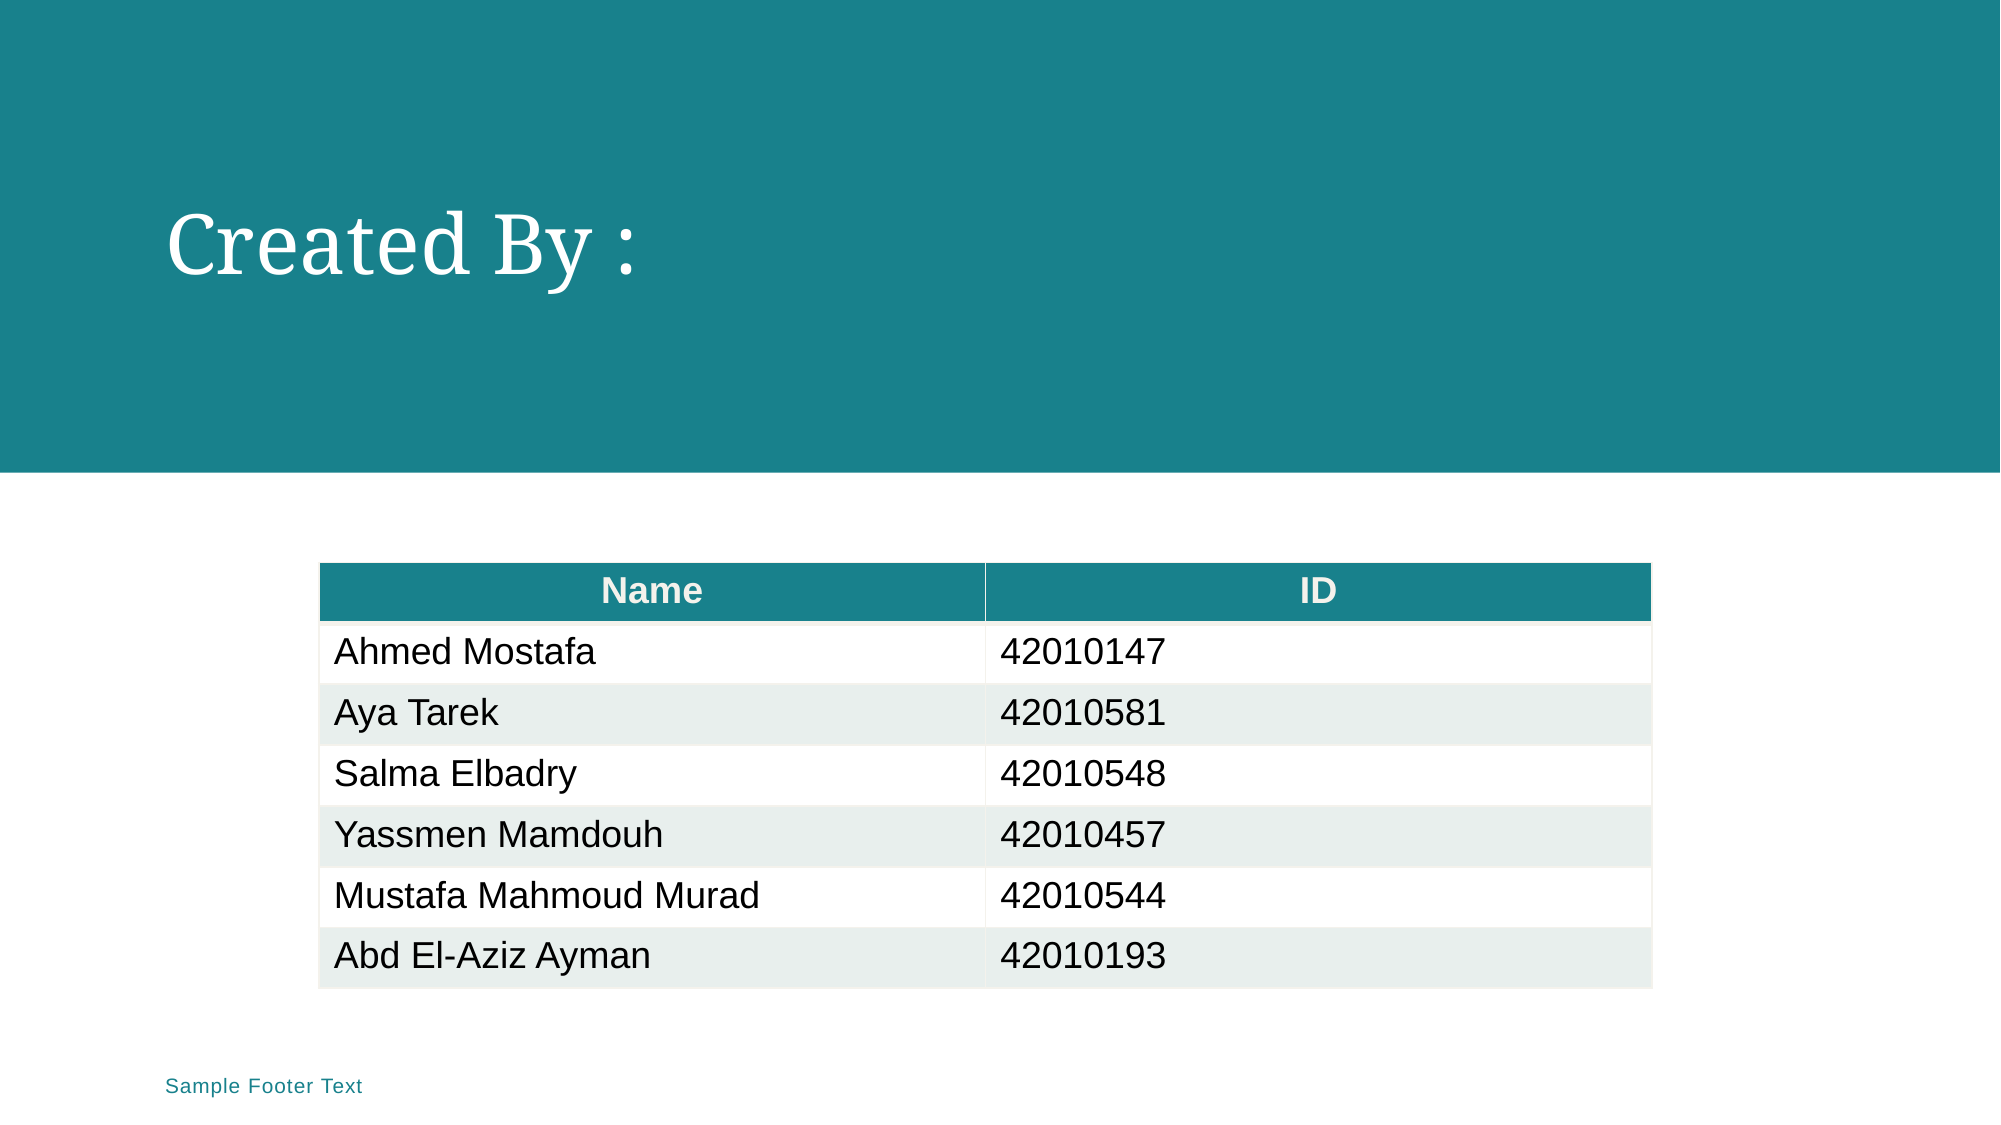

# Created By :
| Name | ID |
| --- | --- |
| Ahmed Mostafa | 42010147 |
| Aya Tarek | 42010581 |
| Salma Elbadry | 42010548 |
| Yassmen Mamdouh | 42010457 |
| Mustafa Mahmoud Murad | 42010544 |
| Abd El-Aziz Ayman | 42010193 |
2/8/20XX
2
Sample Footer Text